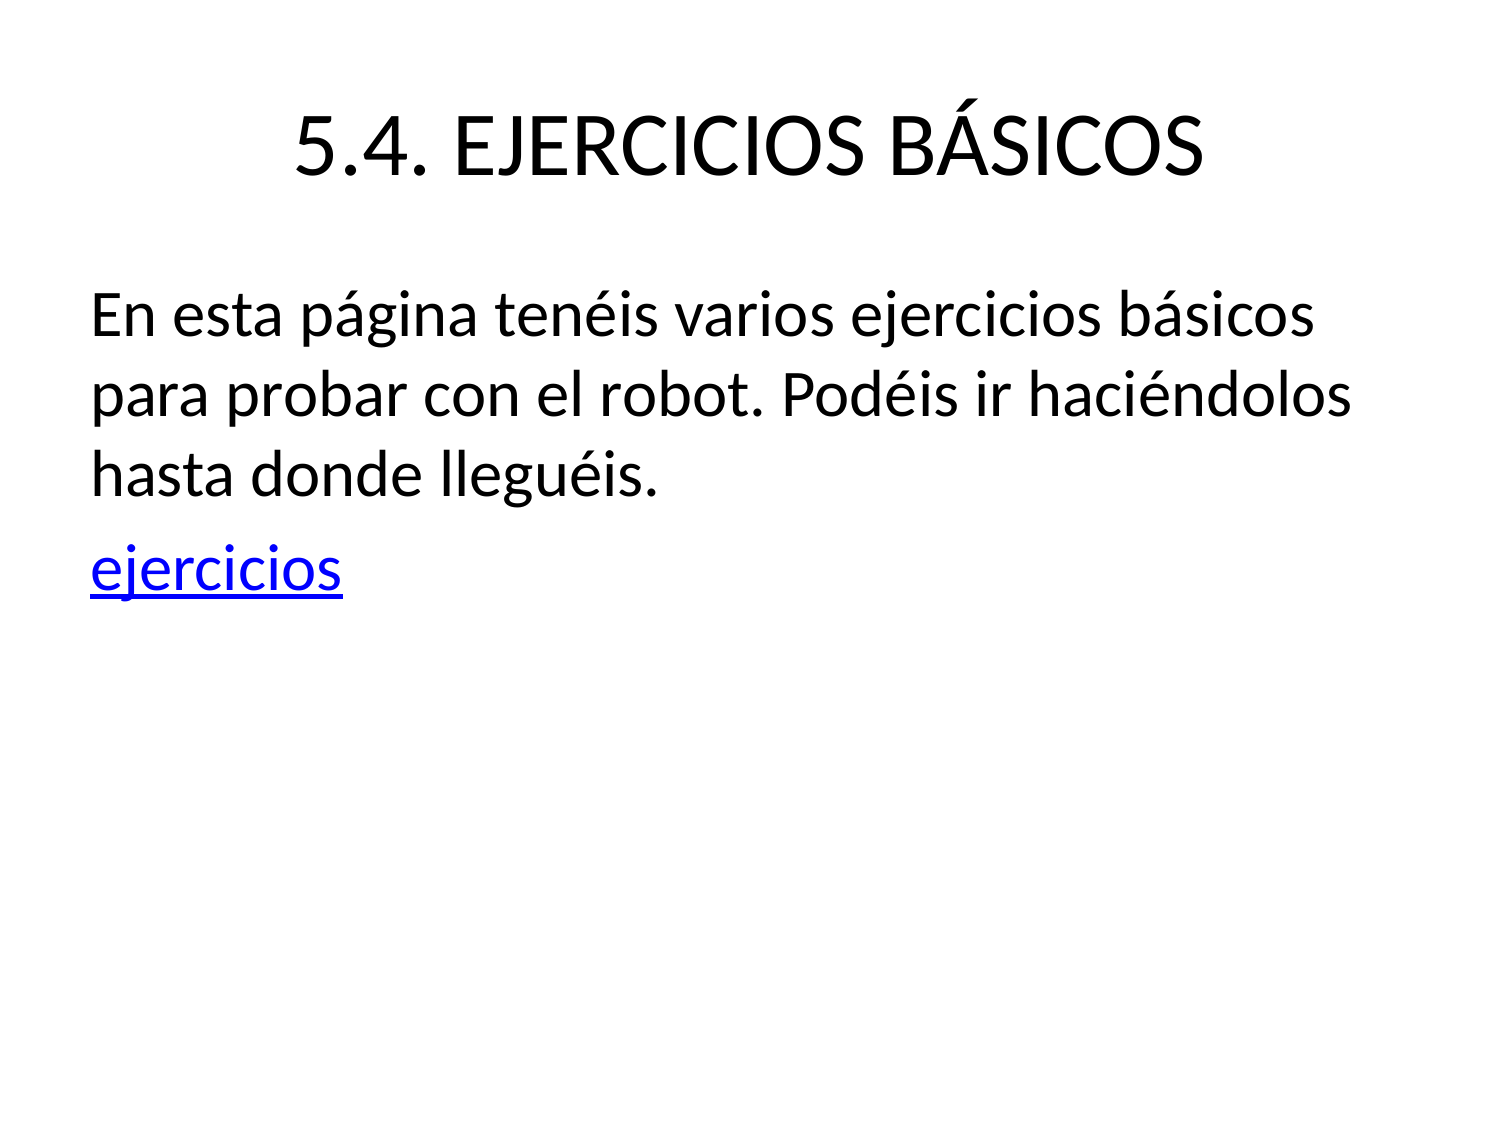

# 5.4. EJERCICIOS BÁSICOS
En esta página tenéis varios ejercicios básicos para probar con el robot. Podéis ir haciéndolos hasta donde lleguéis.
ejercicios